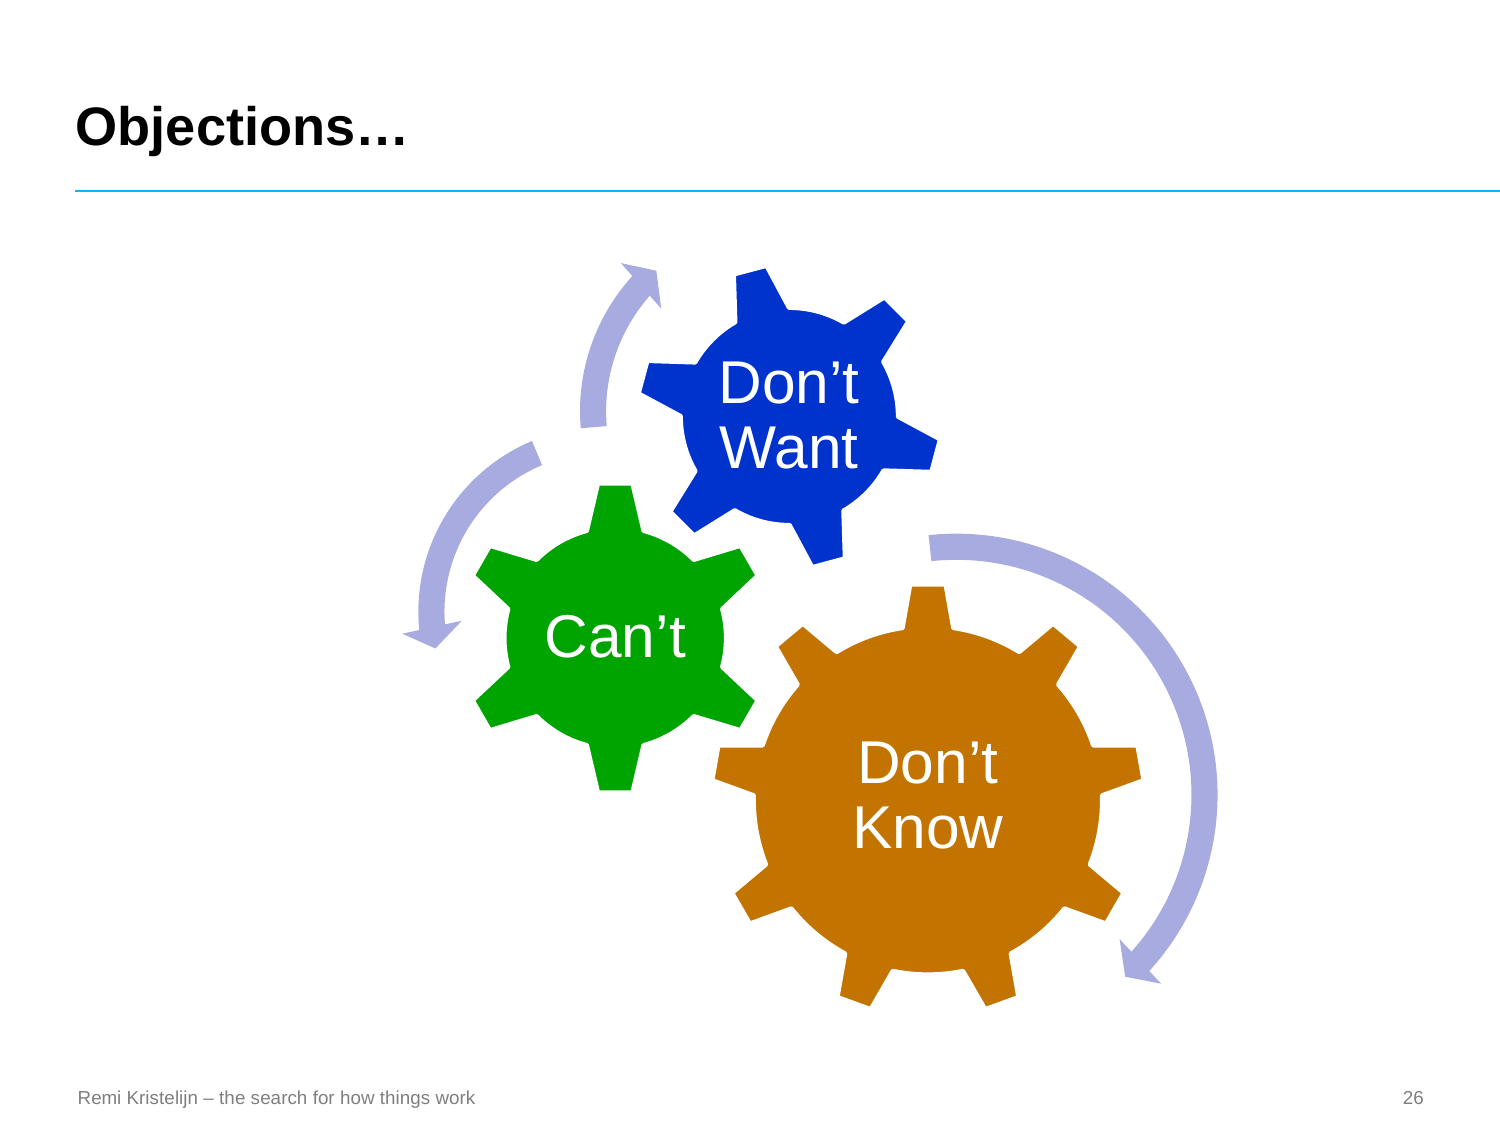

# Objections…

Don’t Want

Can’t

Don’t Know